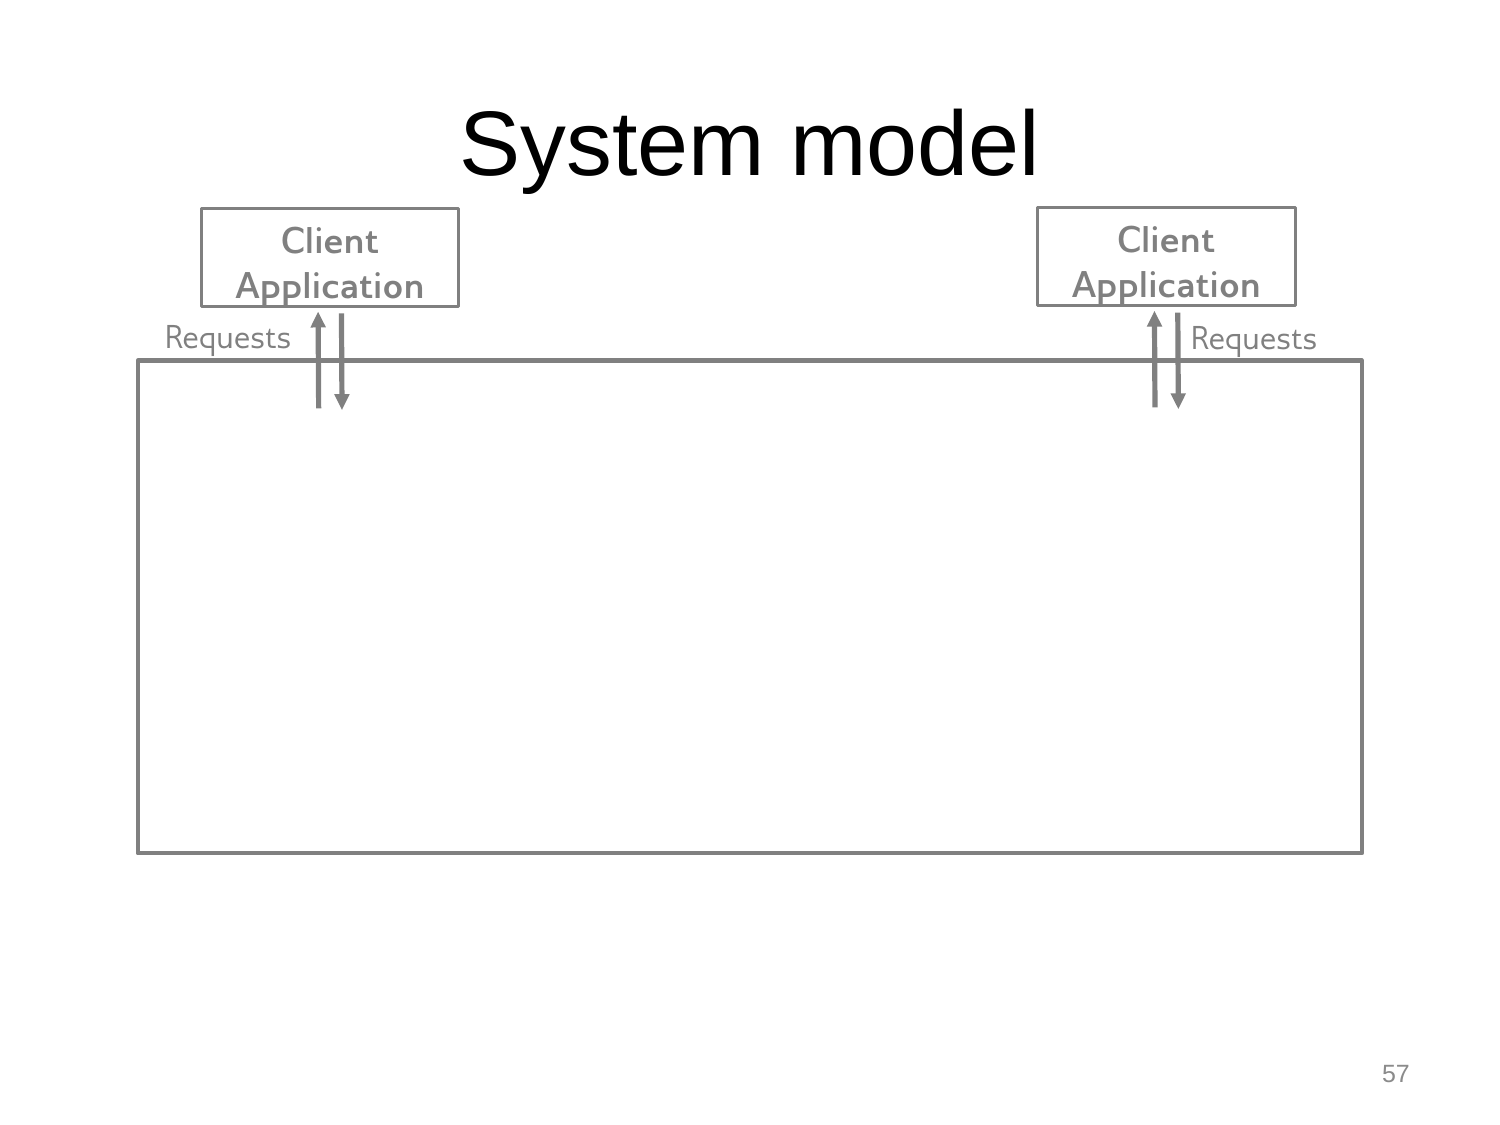

# System model
Client Application
Client Application
Requests
Requests

57